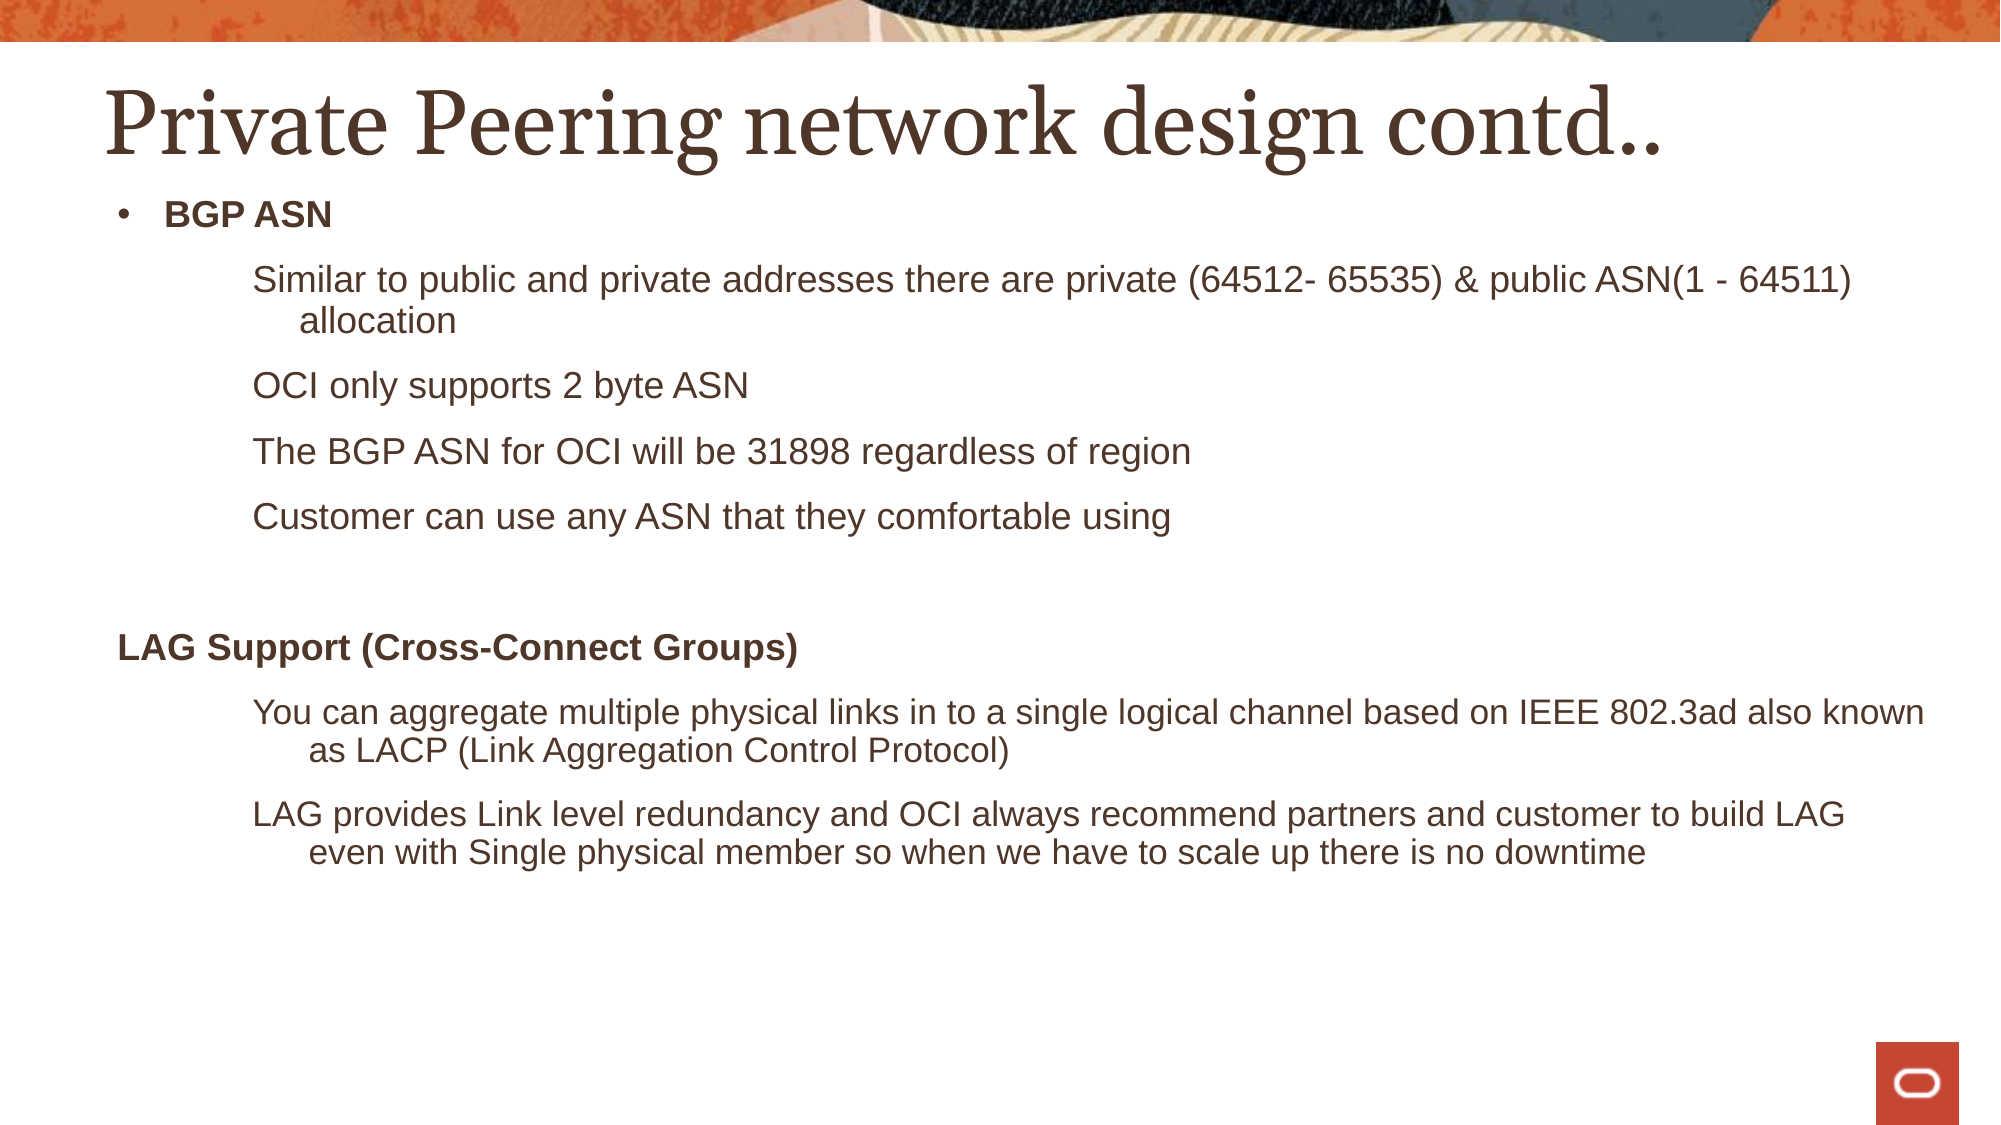

# Private Peering network design contd..
BGP ASN
Similar to public and private addresses there are private (64512- 65535) & public ASN(1 - 64511) allocation
OCI only supports 2 byte ASN
The BGP ASN for OCI will be 31898 regardless of region
Customer can use any ASN that they comfortable using

LAG Support (Cross-Connect Groups)
You can aggregate multiple physical links in to a single logical channel based on IEEE 802.3ad also known as LACP (Link Aggregation Control Protocol)
LAG provides Link level redundancy and OCI always recommend partners and customer to build LAG      even with Single physical member so when we have to scale up there is no downtime